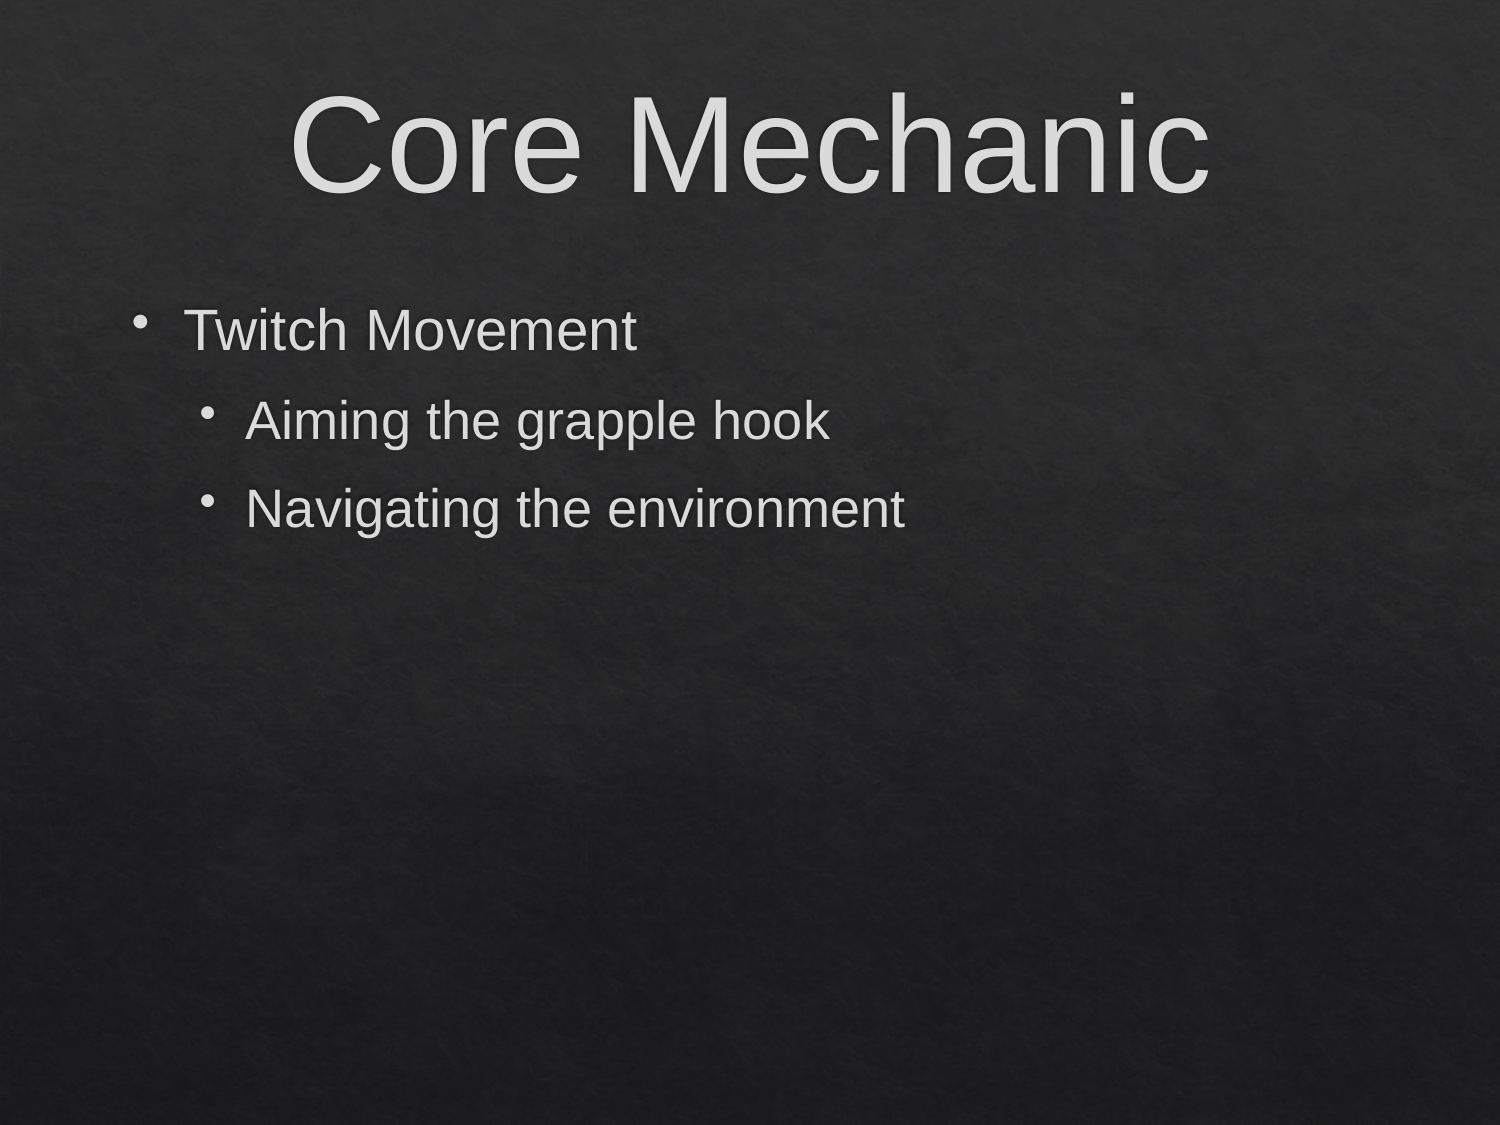

Core Mechanic
Twitch Movement
Aiming the grapple hook
Navigating the environment